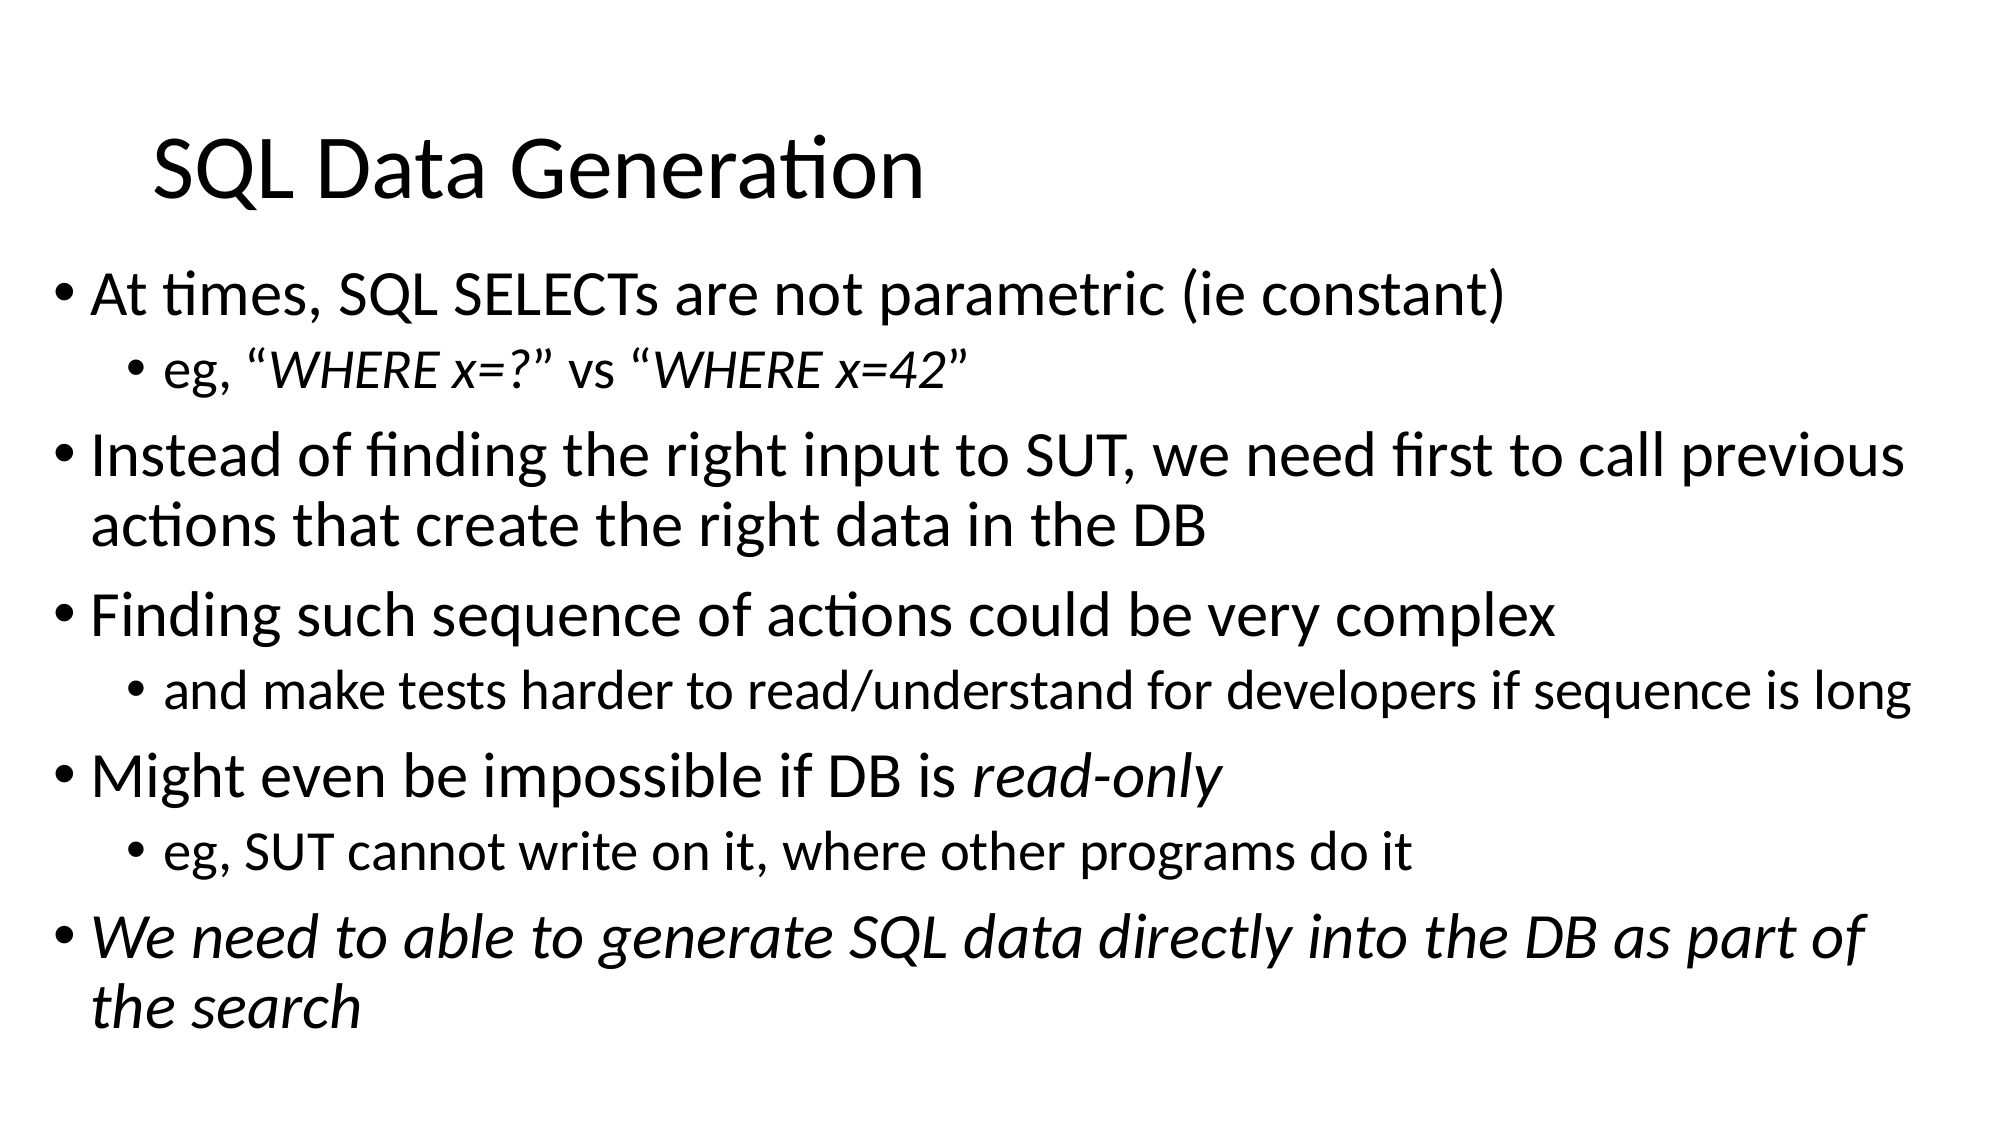

# SQL Data Generation
At times, SQL SELECTs are not parametric (ie constant)
eg, “WHERE x=?” vs “WHERE x=42”
Instead of finding the right input to SUT, we need first to call previous actions that create the right data in the DB
Finding such sequence of actions could be very complex
and make tests harder to read/understand for developers if sequence is long
Might even be impossible if DB is read-only
eg, SUT cannot write on it, where other programs do it
We need to able to generate SQL data directly into the DB as part of the search